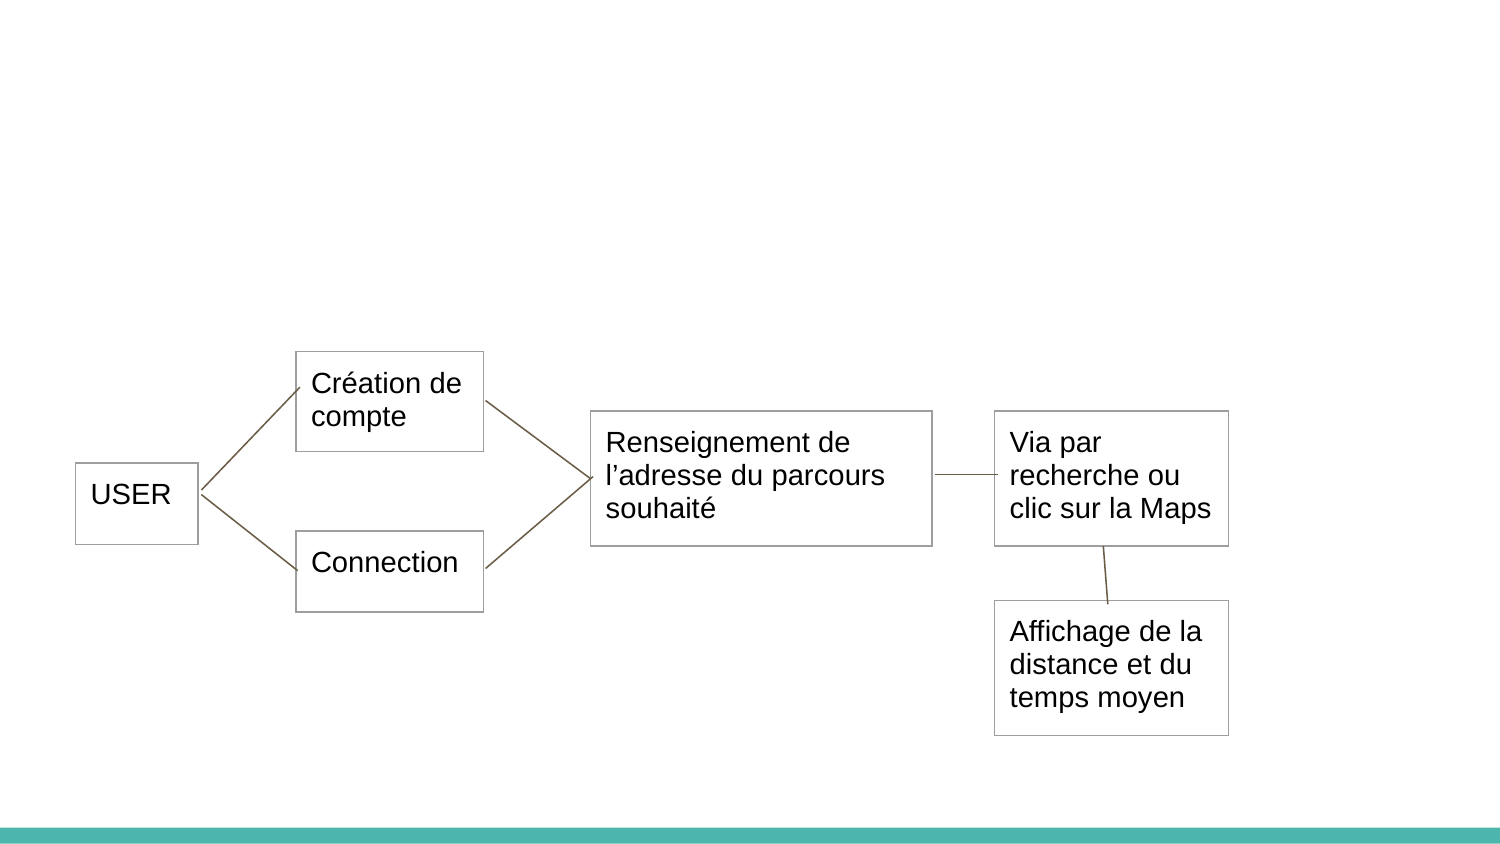

| Création de compte |
| --- |
| Via par recherche ou clic sur la Maps |
| --- |
| Renseignement de l’adresse du parcours souhaité |
| --- |
| USER |
| --- |
| Connection |
| --- |
| Affichage de la distance et du temps moyen |
| --- |